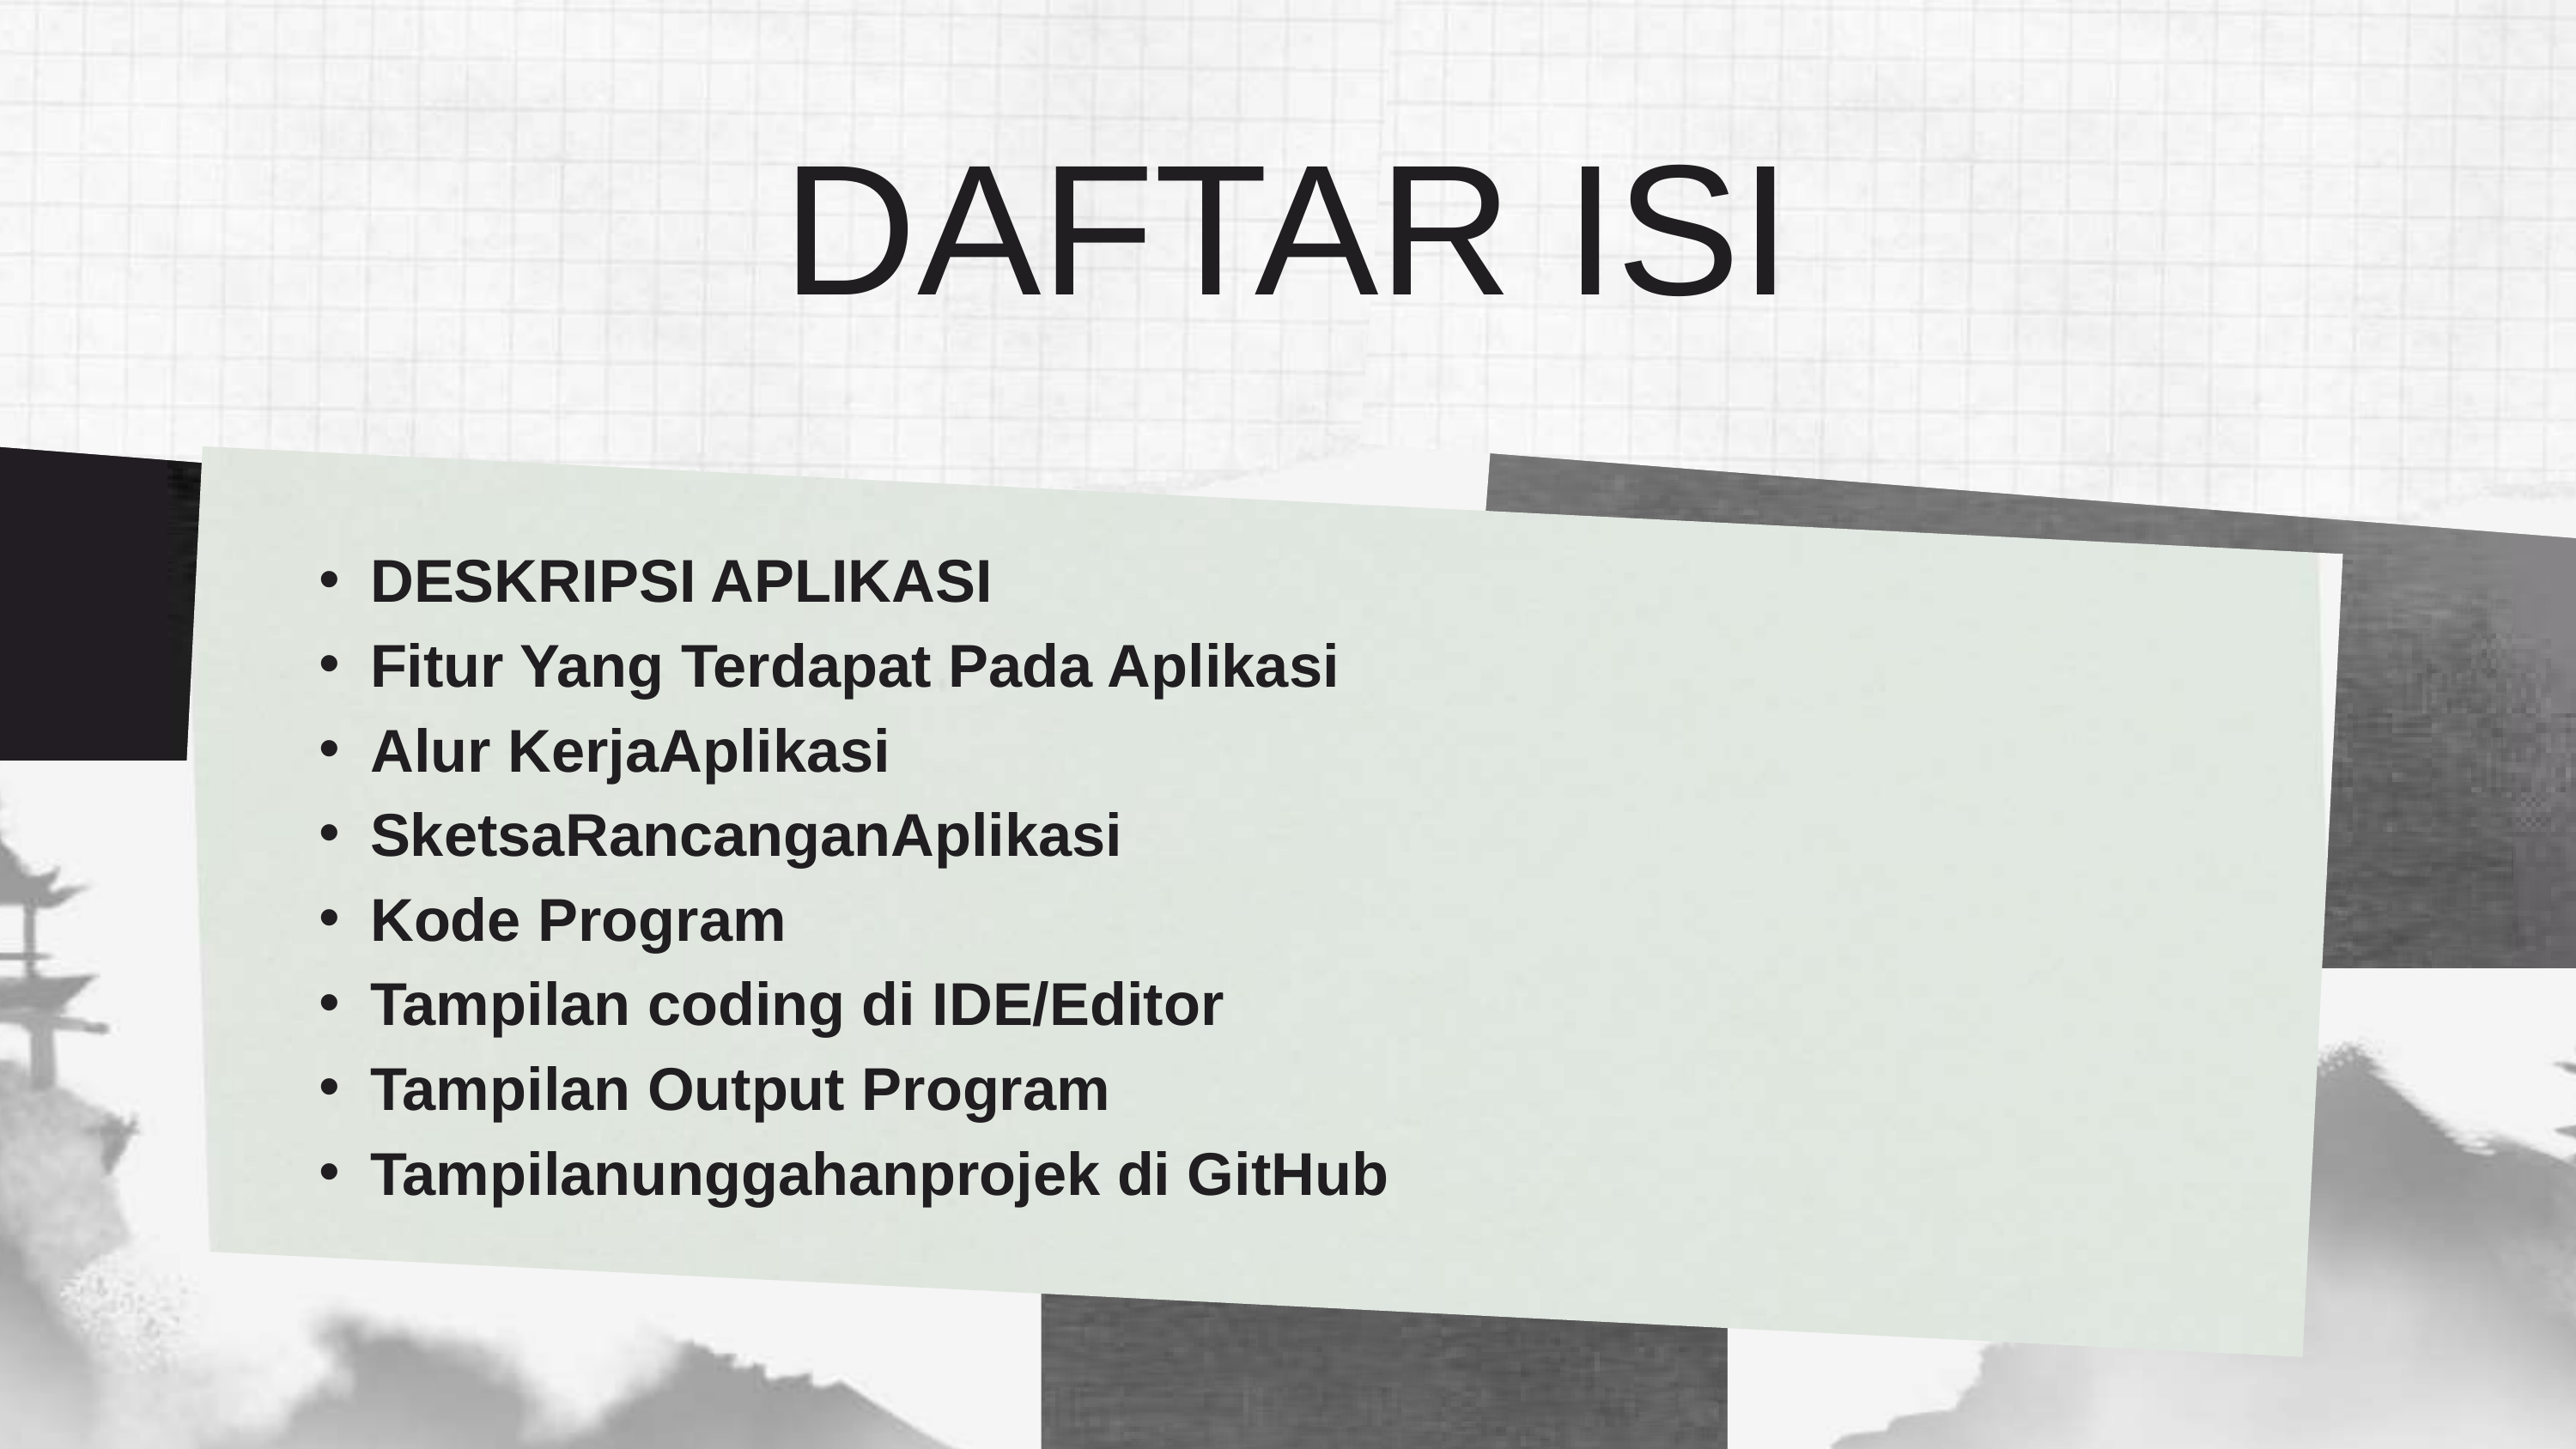

DAFTAR ISI

DESKRIPSI APLIKASI
Fitur Yang Terdapat Pada Aplikasi
Alur KerjaAplikasi
SketsaRancanganAplikasi
Kode Program
Tampilan coding di IDE/Editor
Tampilan Output Program
Tampilanunggahanprojek di GitHub